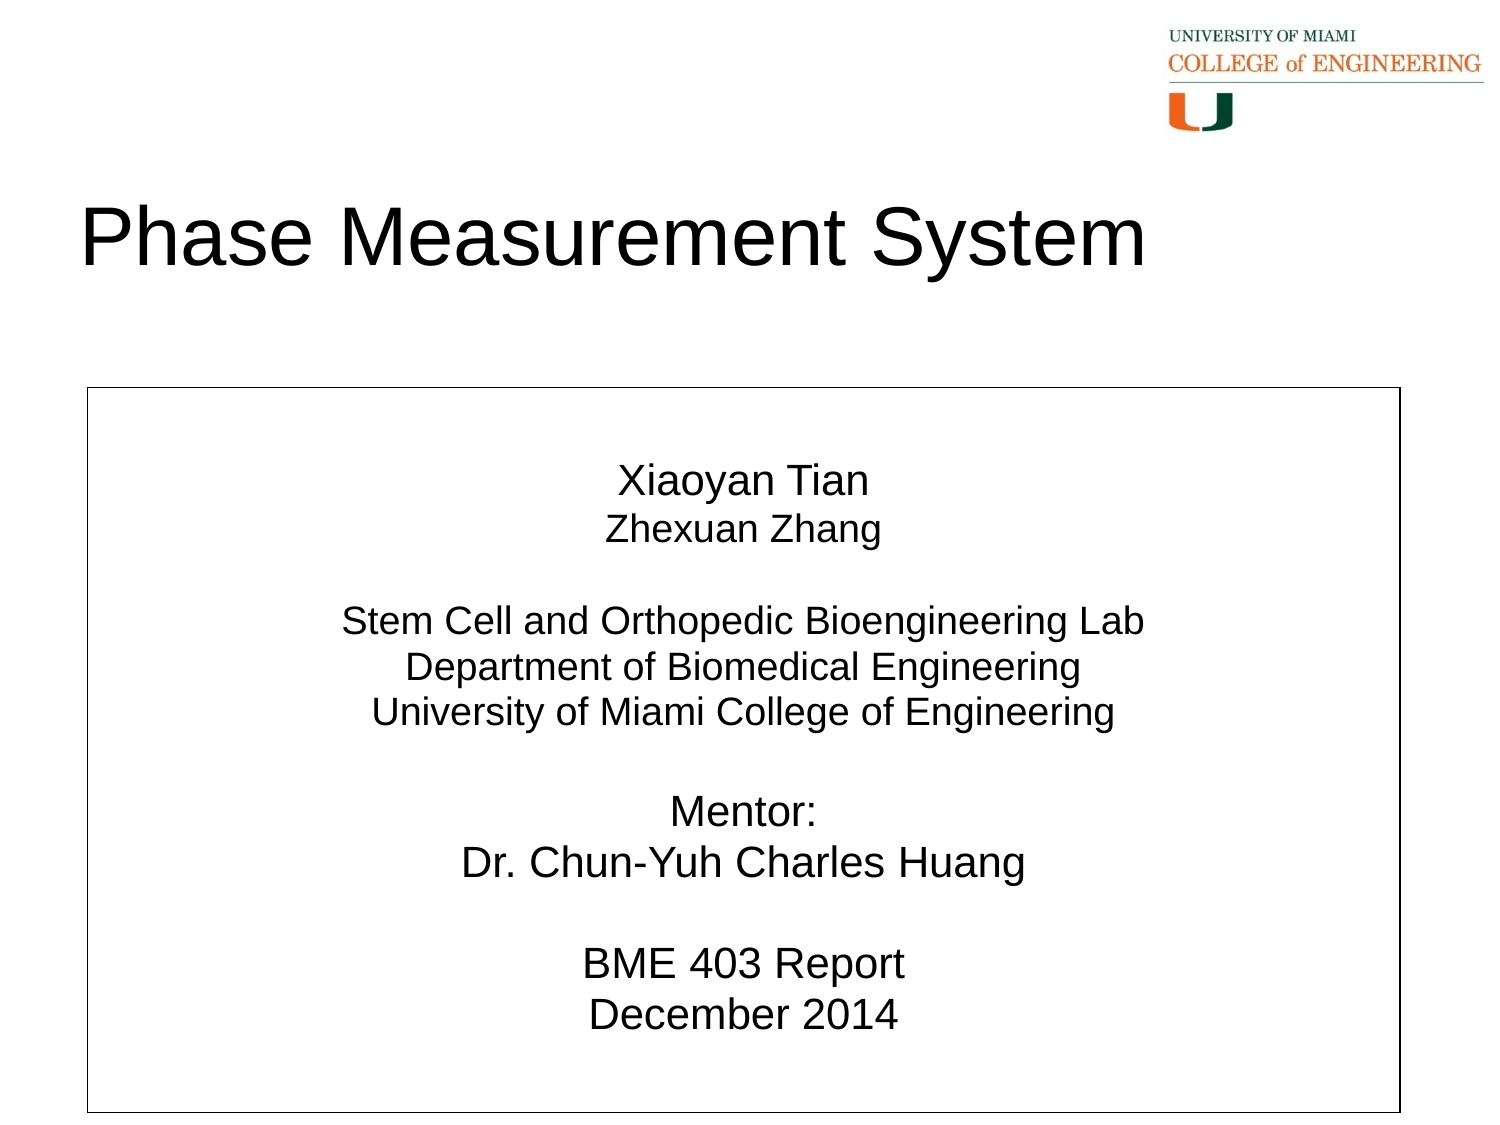

INSERT TITLE HERE
Phase Measurement System
Xiaoyan Tian
Zhexuan Zhang

Stem Cell and Orthopedic Bioengineering Lab
Department of Biomedical Engineering
University of Miami College of Engineering

Mentor:
Dr. Chun-Yuh Charles Huang

BME 403 Report
December 2014